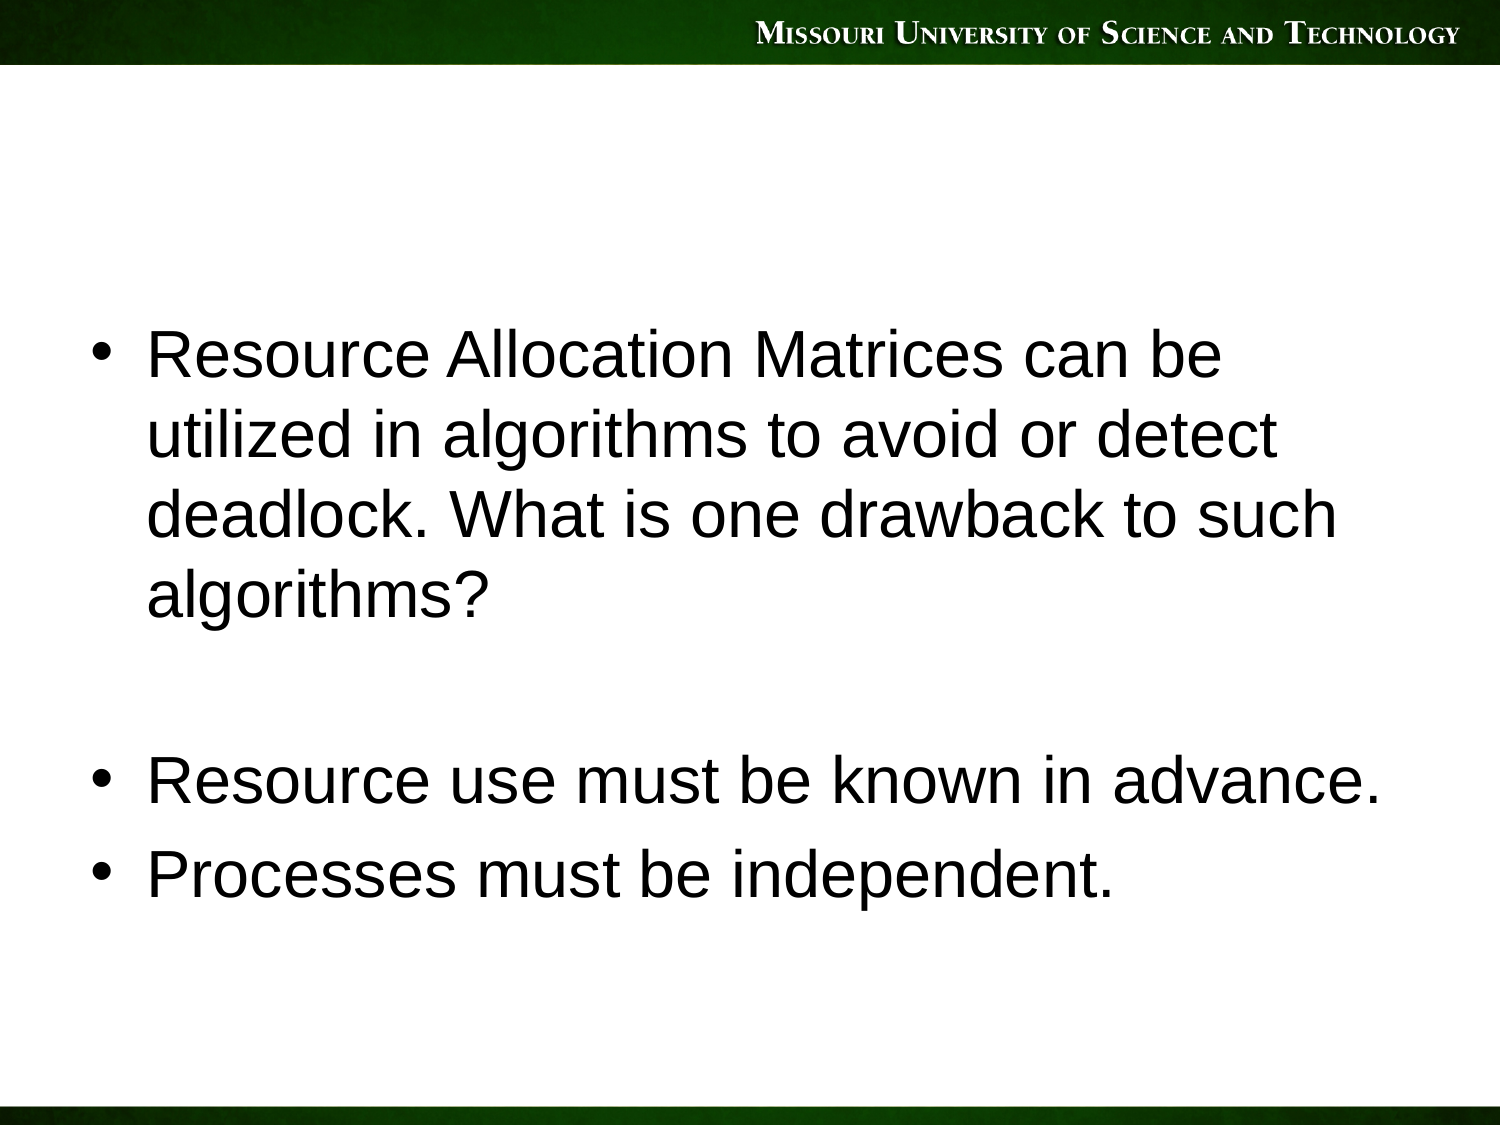

#
Resource Allocation Matrices can be utilized in algorithms to avoid or detect deadlock. What is one drawback to such algorithms?

Resource use must be known in advance.
Processes must be independent.